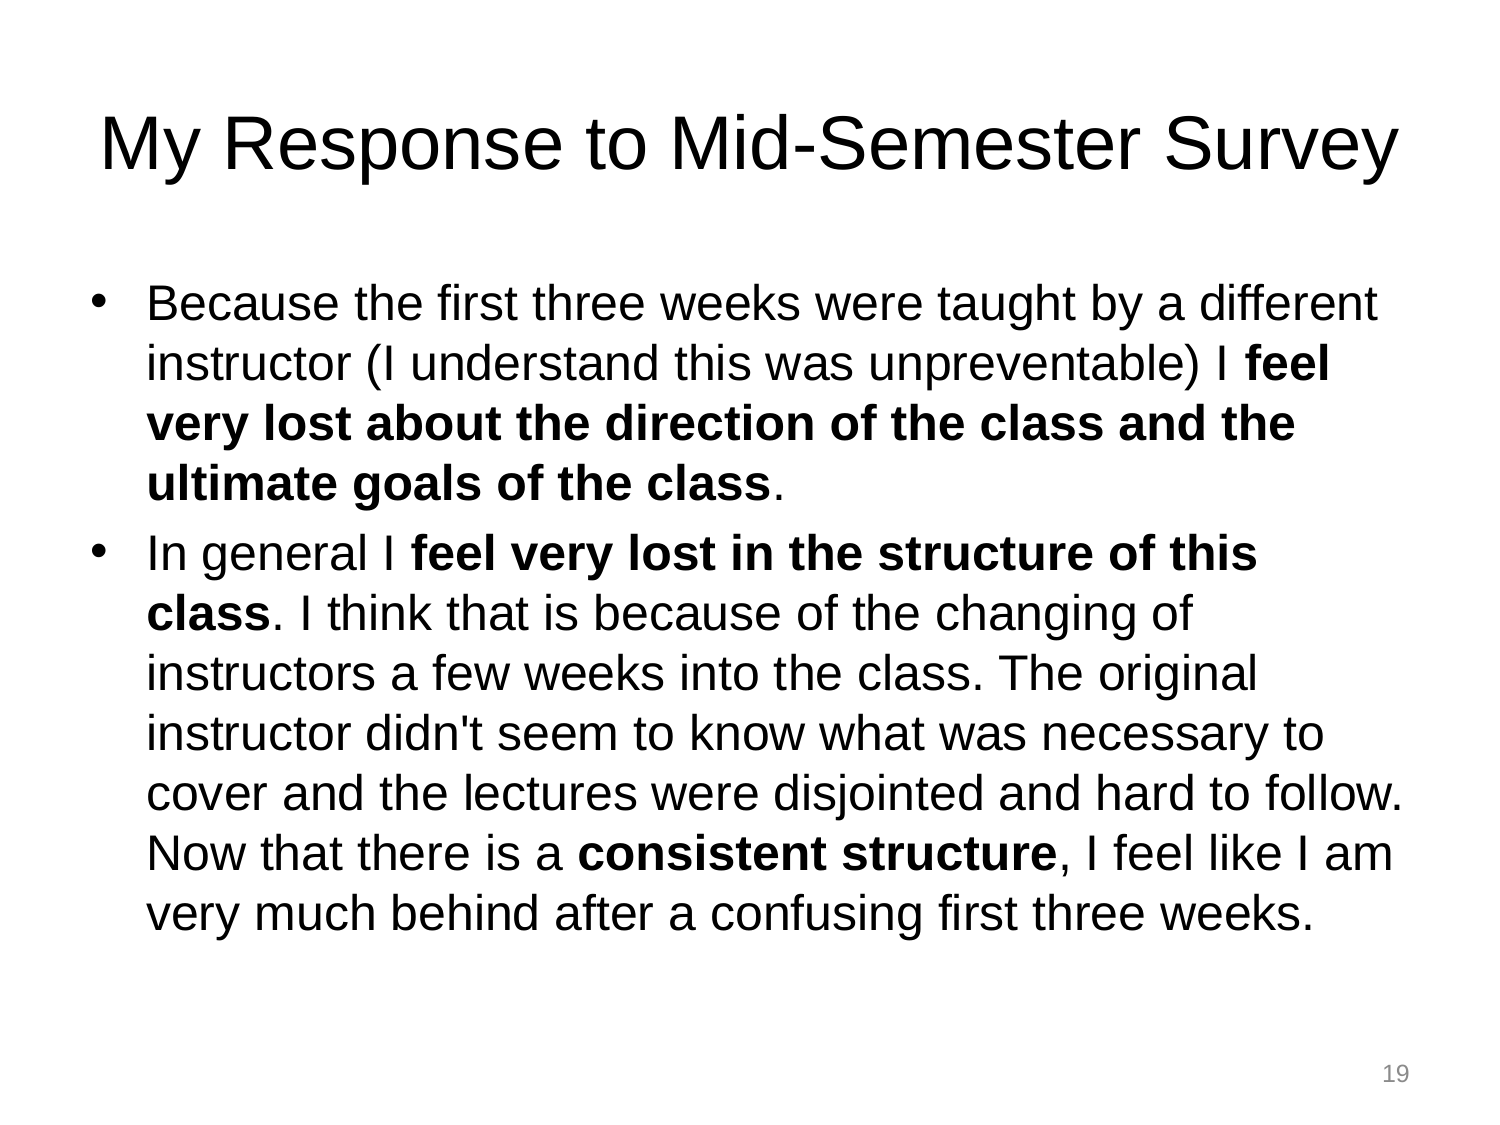

# My Response to Mid-Semester Survey
Because the first three weeks were taught by a different instructor (I understand this was unpreventable) I feel very lost about the direction of the class and the ultimate goals of the class.
In general I feel very lost in the structure of this class. I think that is because of the changing of instructors a few weeks into the class. The original instructor didn't seem to know what was necessary to cover and the lectures were disjointed and hard to follow. Now that there is a consistent structure, I feel like I am very much behind after a confusing first three weeks.
19